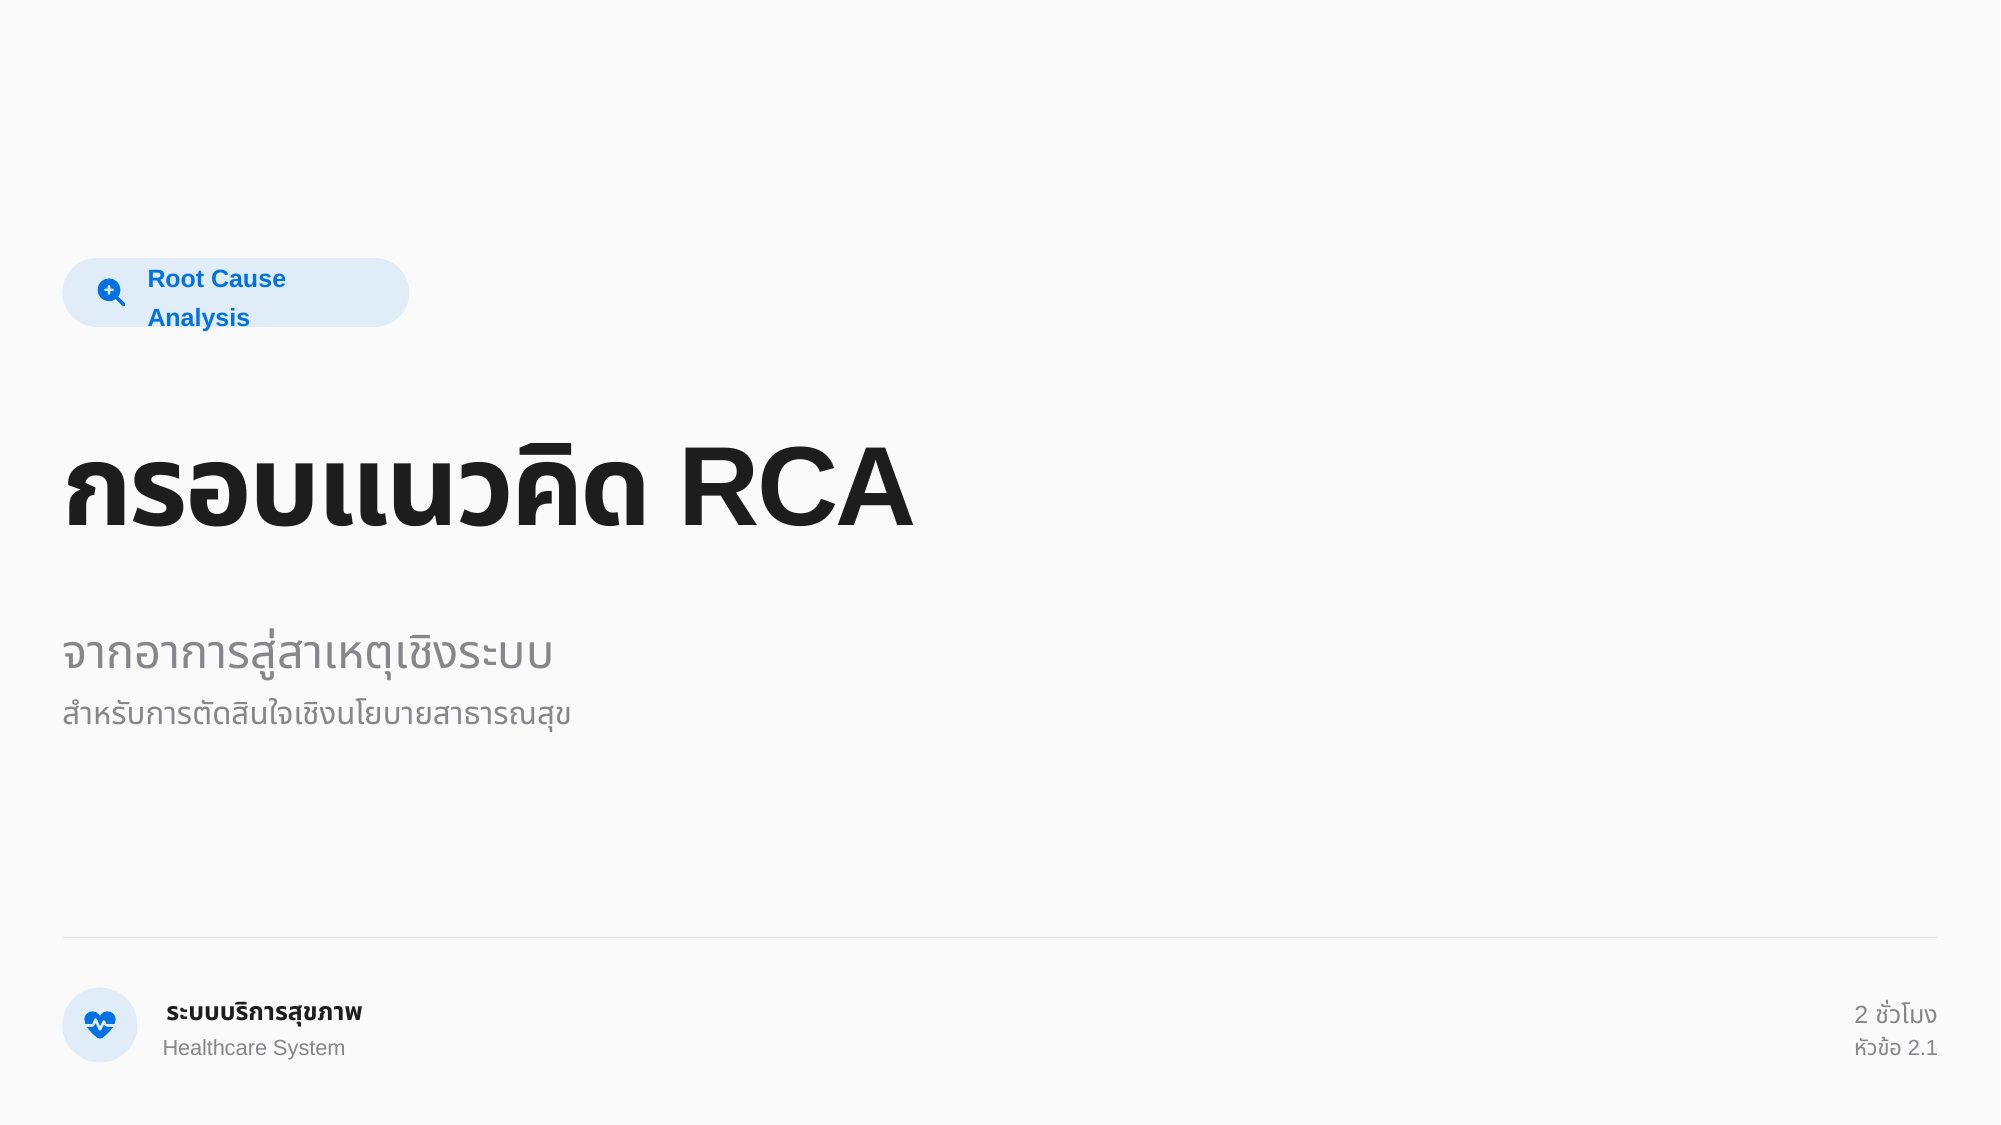

Root Cause Analysis

กรอบแนวคิด RCA
จากอาการสู่สาเหตุเชิงระบบ
สำหรับการตัดสินใจเชิงนโยบายสาธารณสุข

ระบบบริการสุขภาพ
2 ชั่วโมง

Healthcare System
หัวข้อ 2.1